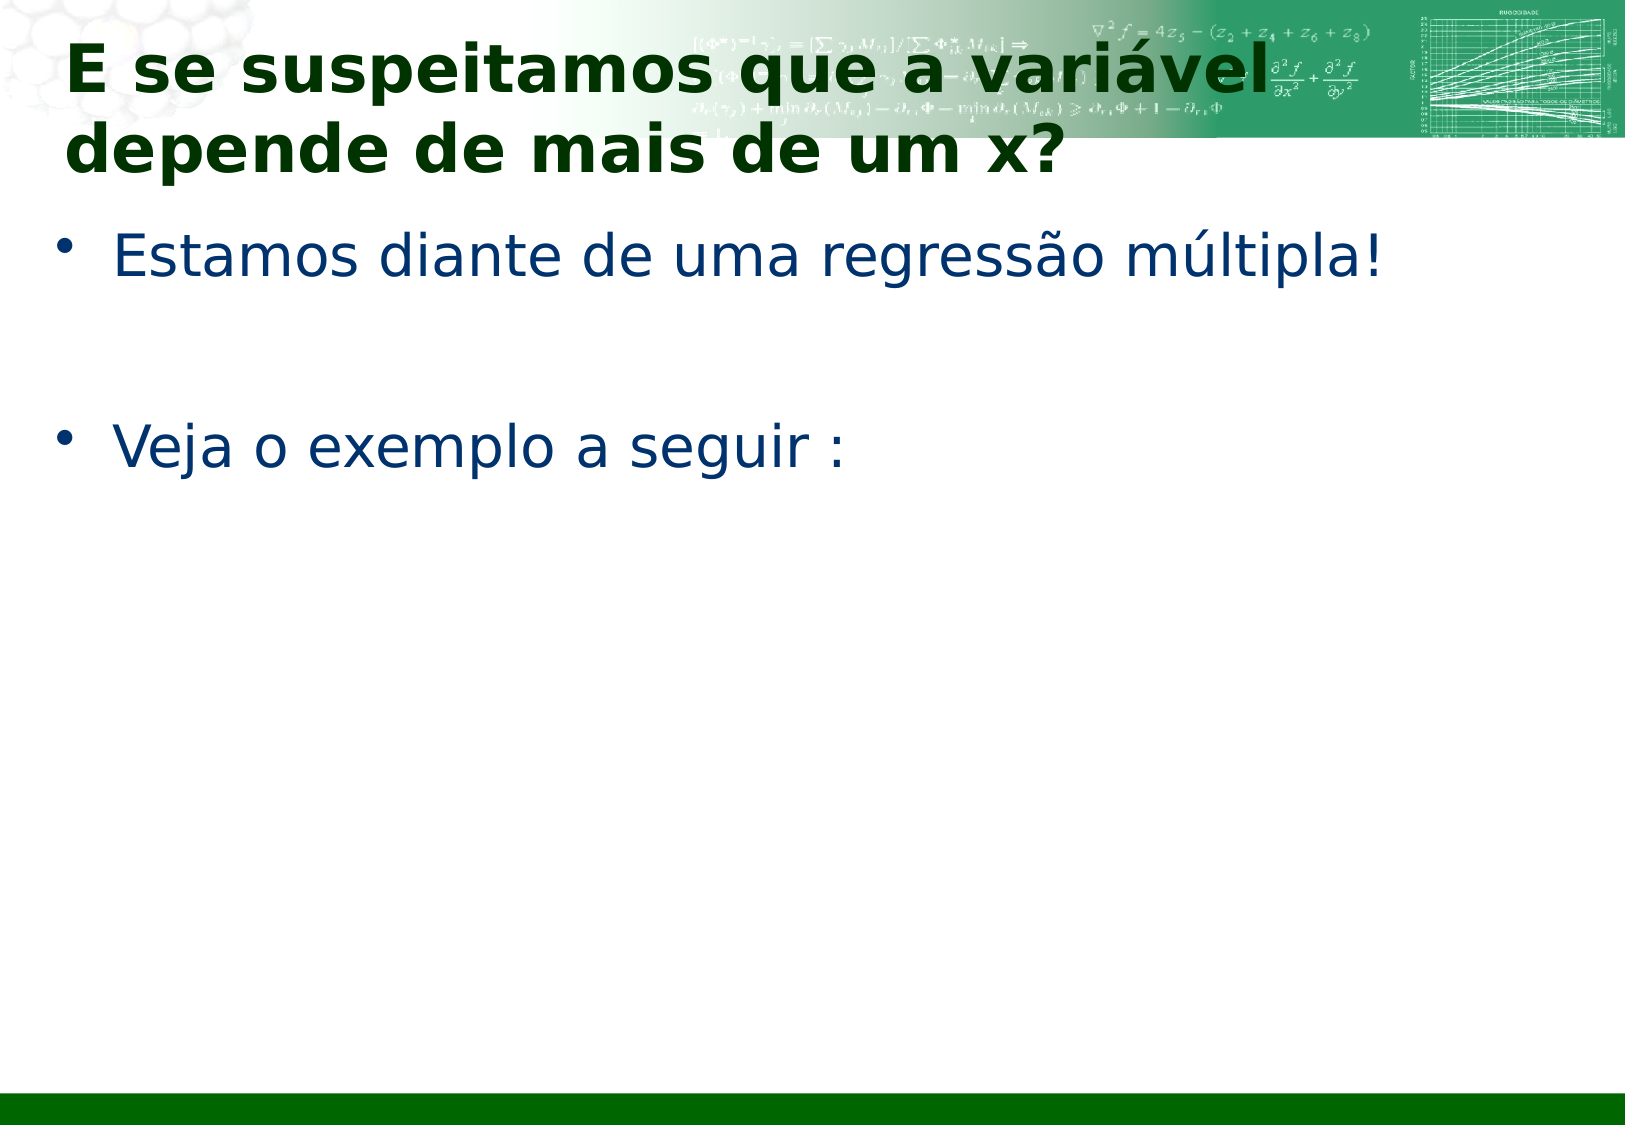

# E se suspeitamos que a variável depende de mais de um x?
Estamos diante de uma regressão múltipla!

Veja o exemplo a seguir :